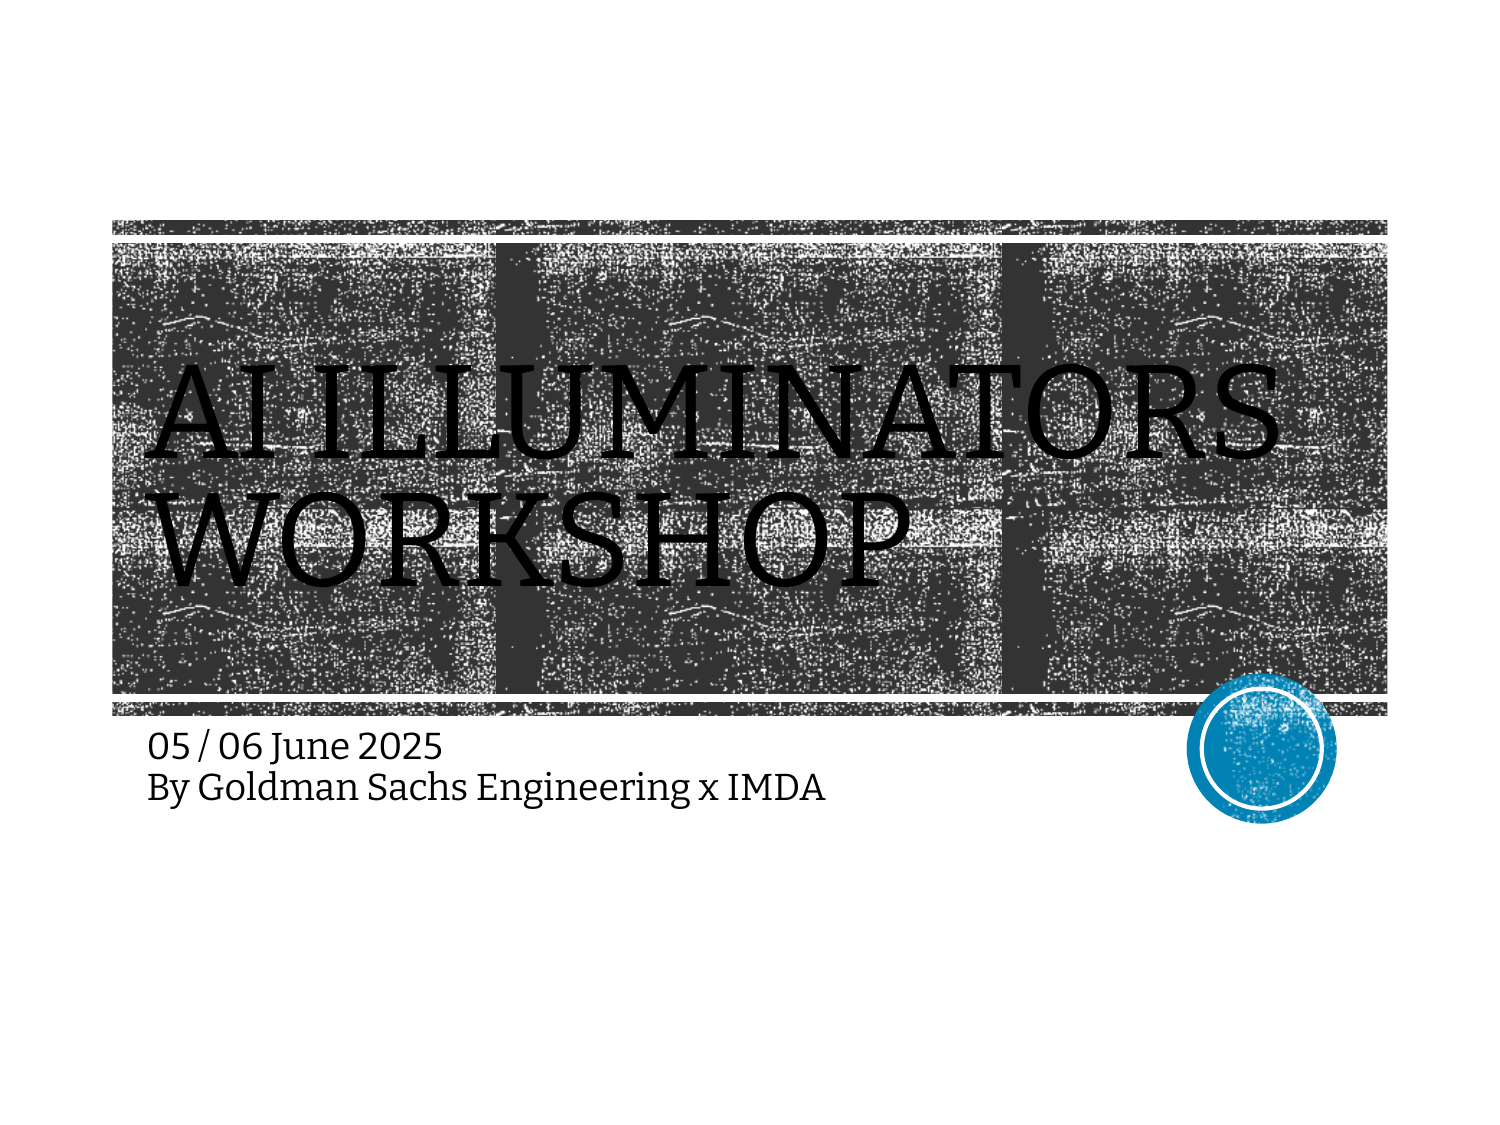

# AI ILLUMINATORS Workshop
05 / 06 June 2025
By Goldman Sachs Engineering x IMDA
1